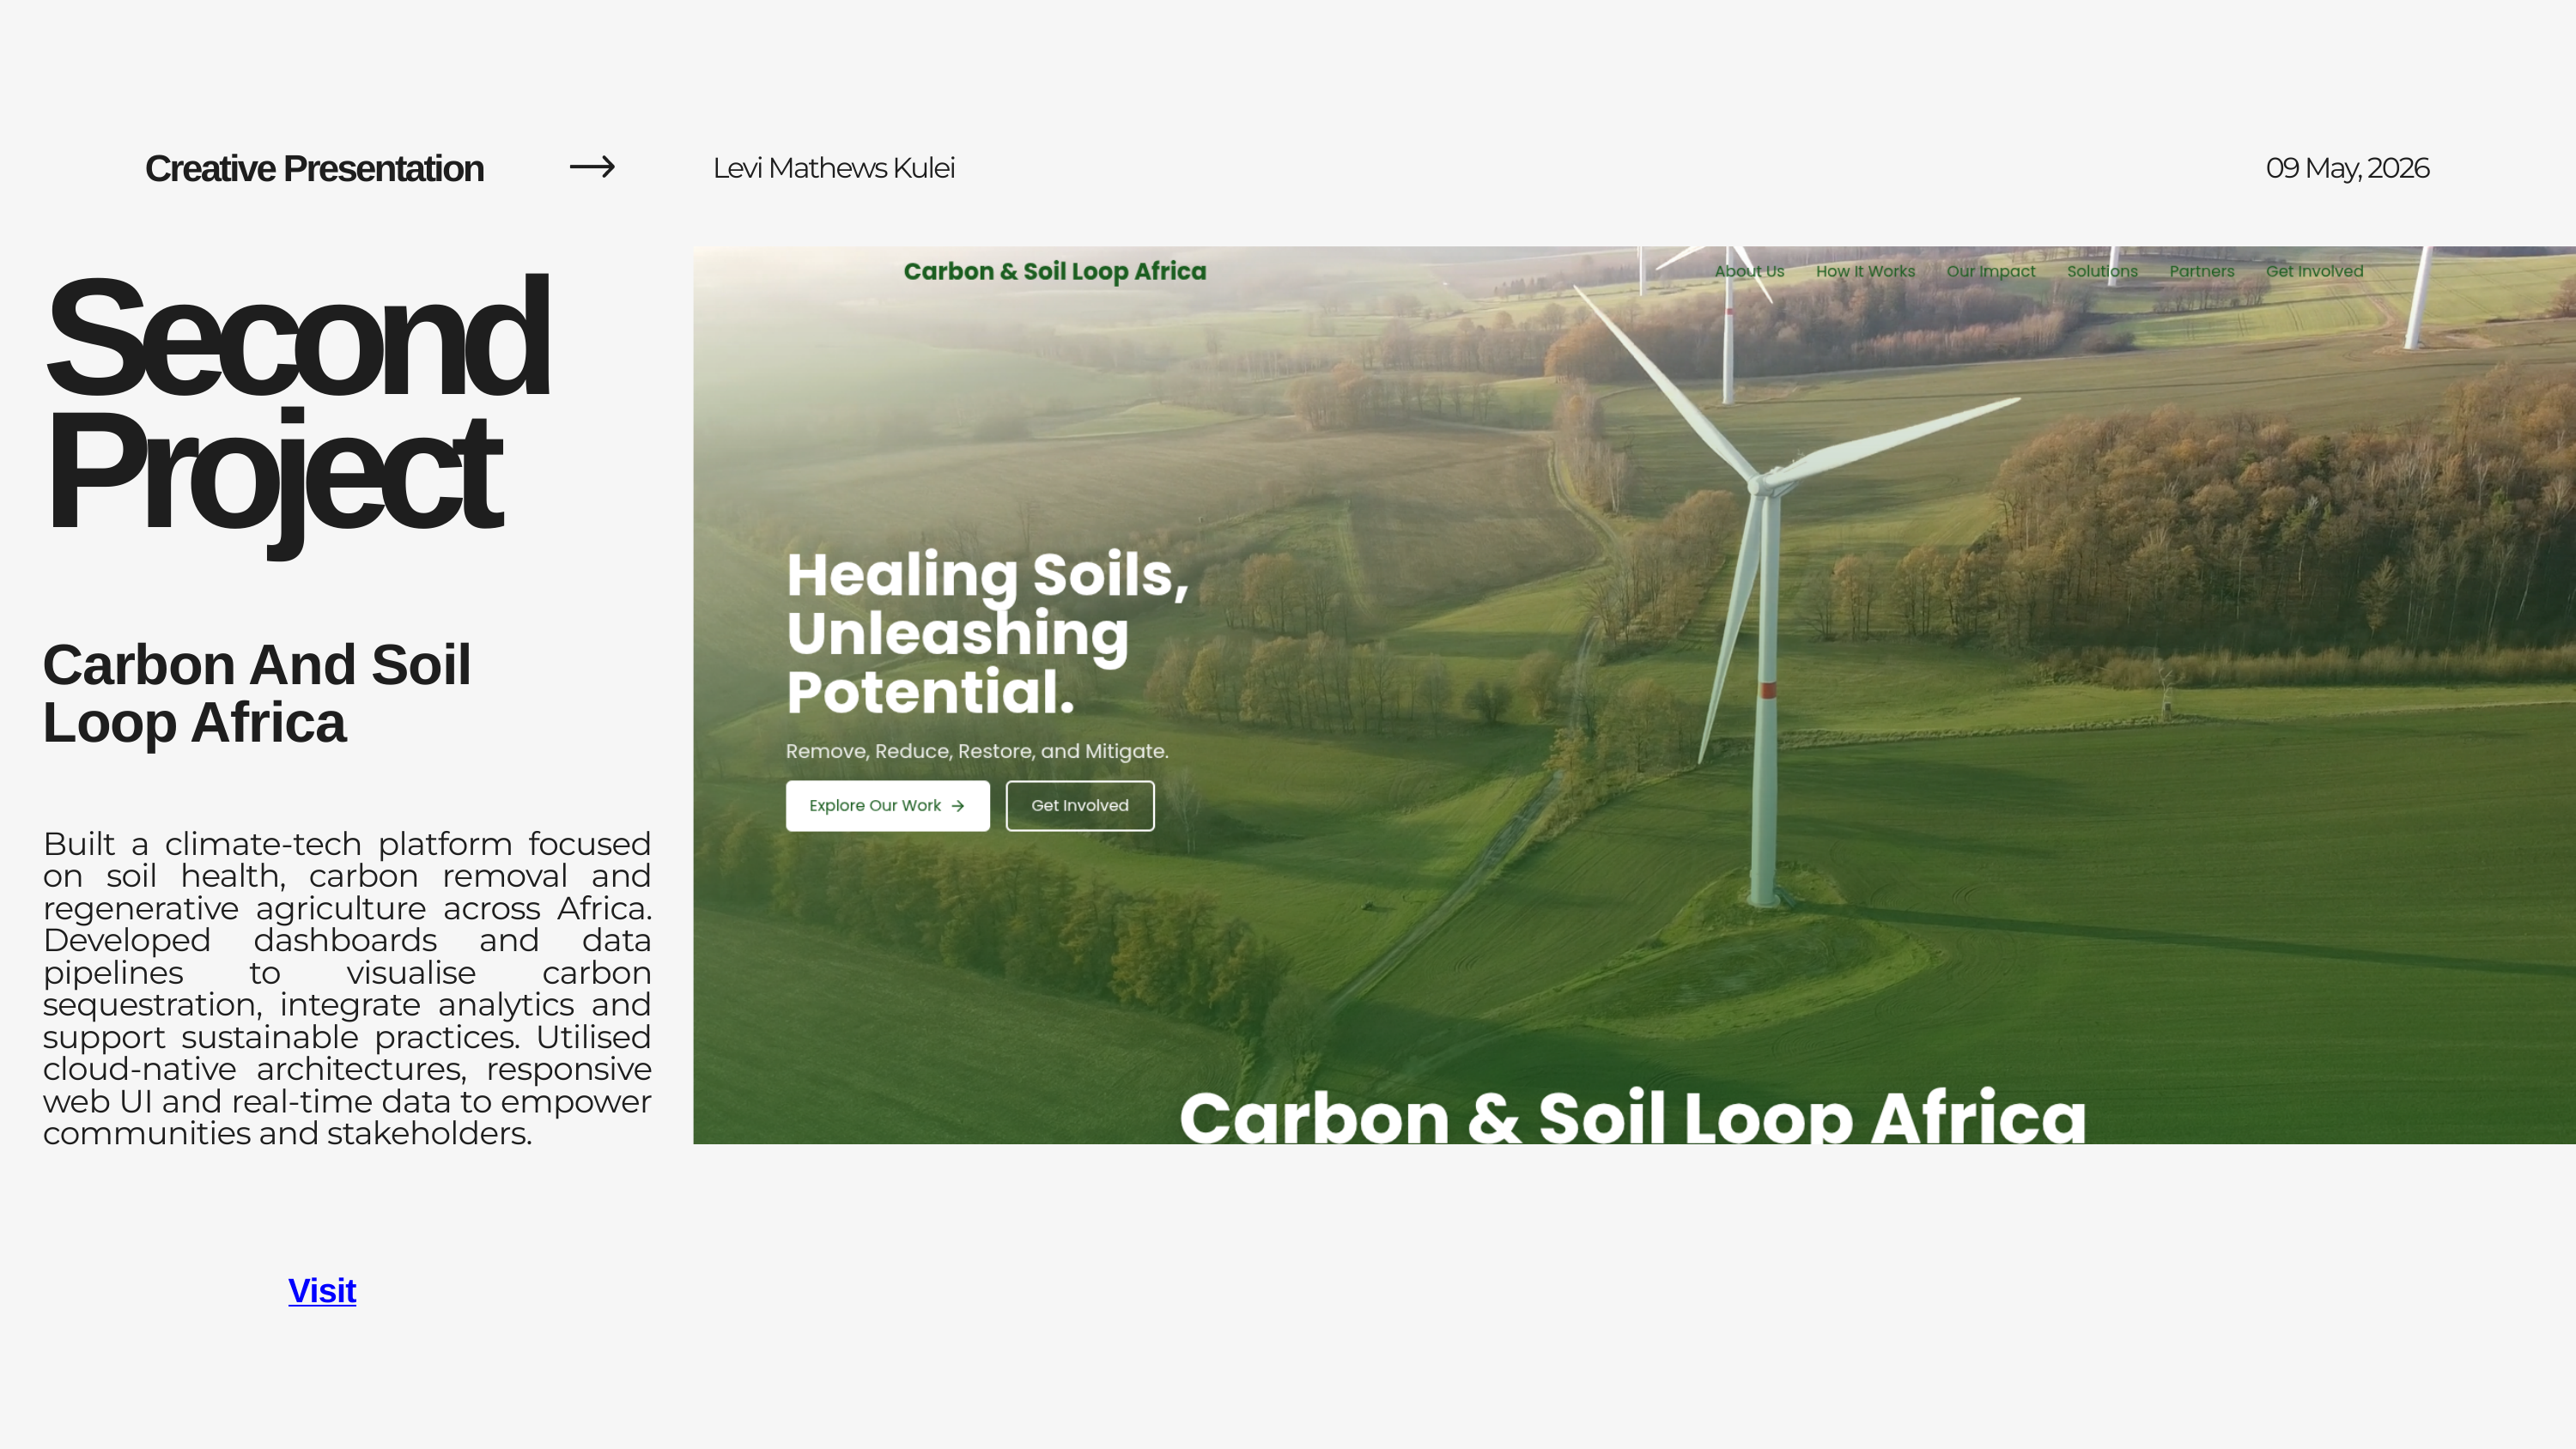

Creative Presentation
Levi Mathews Kulei
09 May, 2026

Second Project
Carbon And Soil Loop Africa
Built a climate-tech platform focused on soil health, carbon removal and regenerative agriculture across Africa. Developed dashboards and data pipelines to visualise carbon sequestration, integrate analytics and support sustainable practices. Utilised cloud‐native architectures, responsive web UI and real-time data to empower communities and stakeholders.
Visit